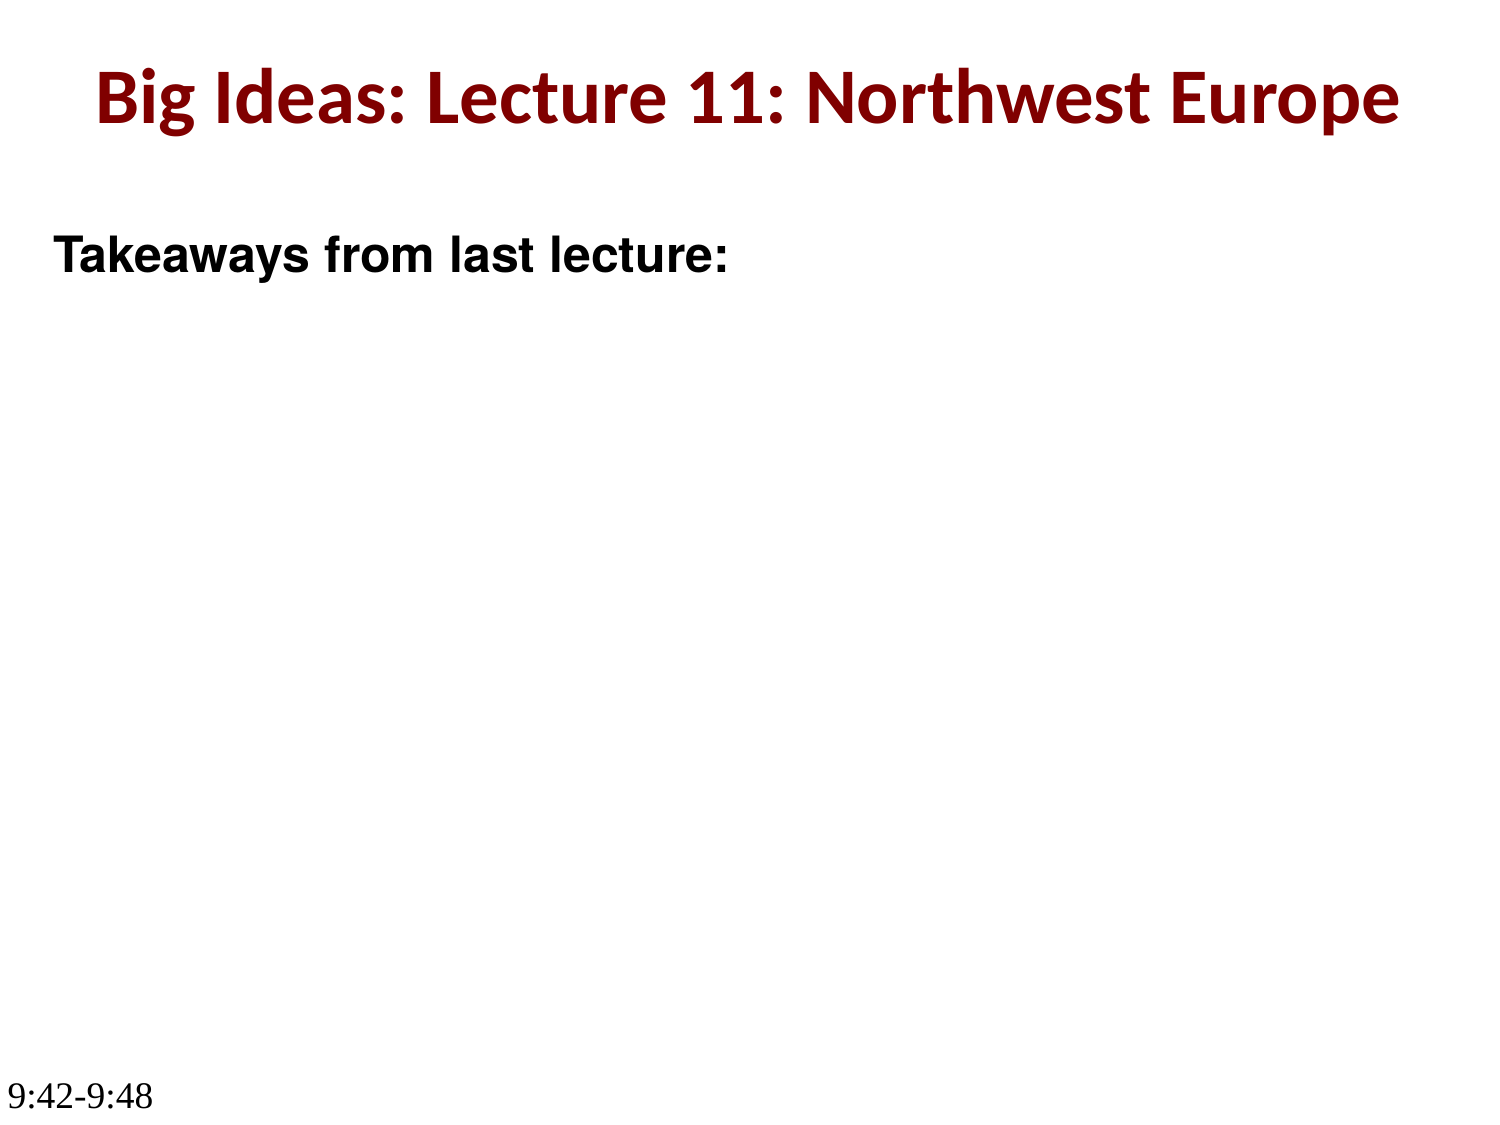

Big Ideas: Lecture 11: Northwest Europe
Takeaways from last lecture:
9:42-9:48